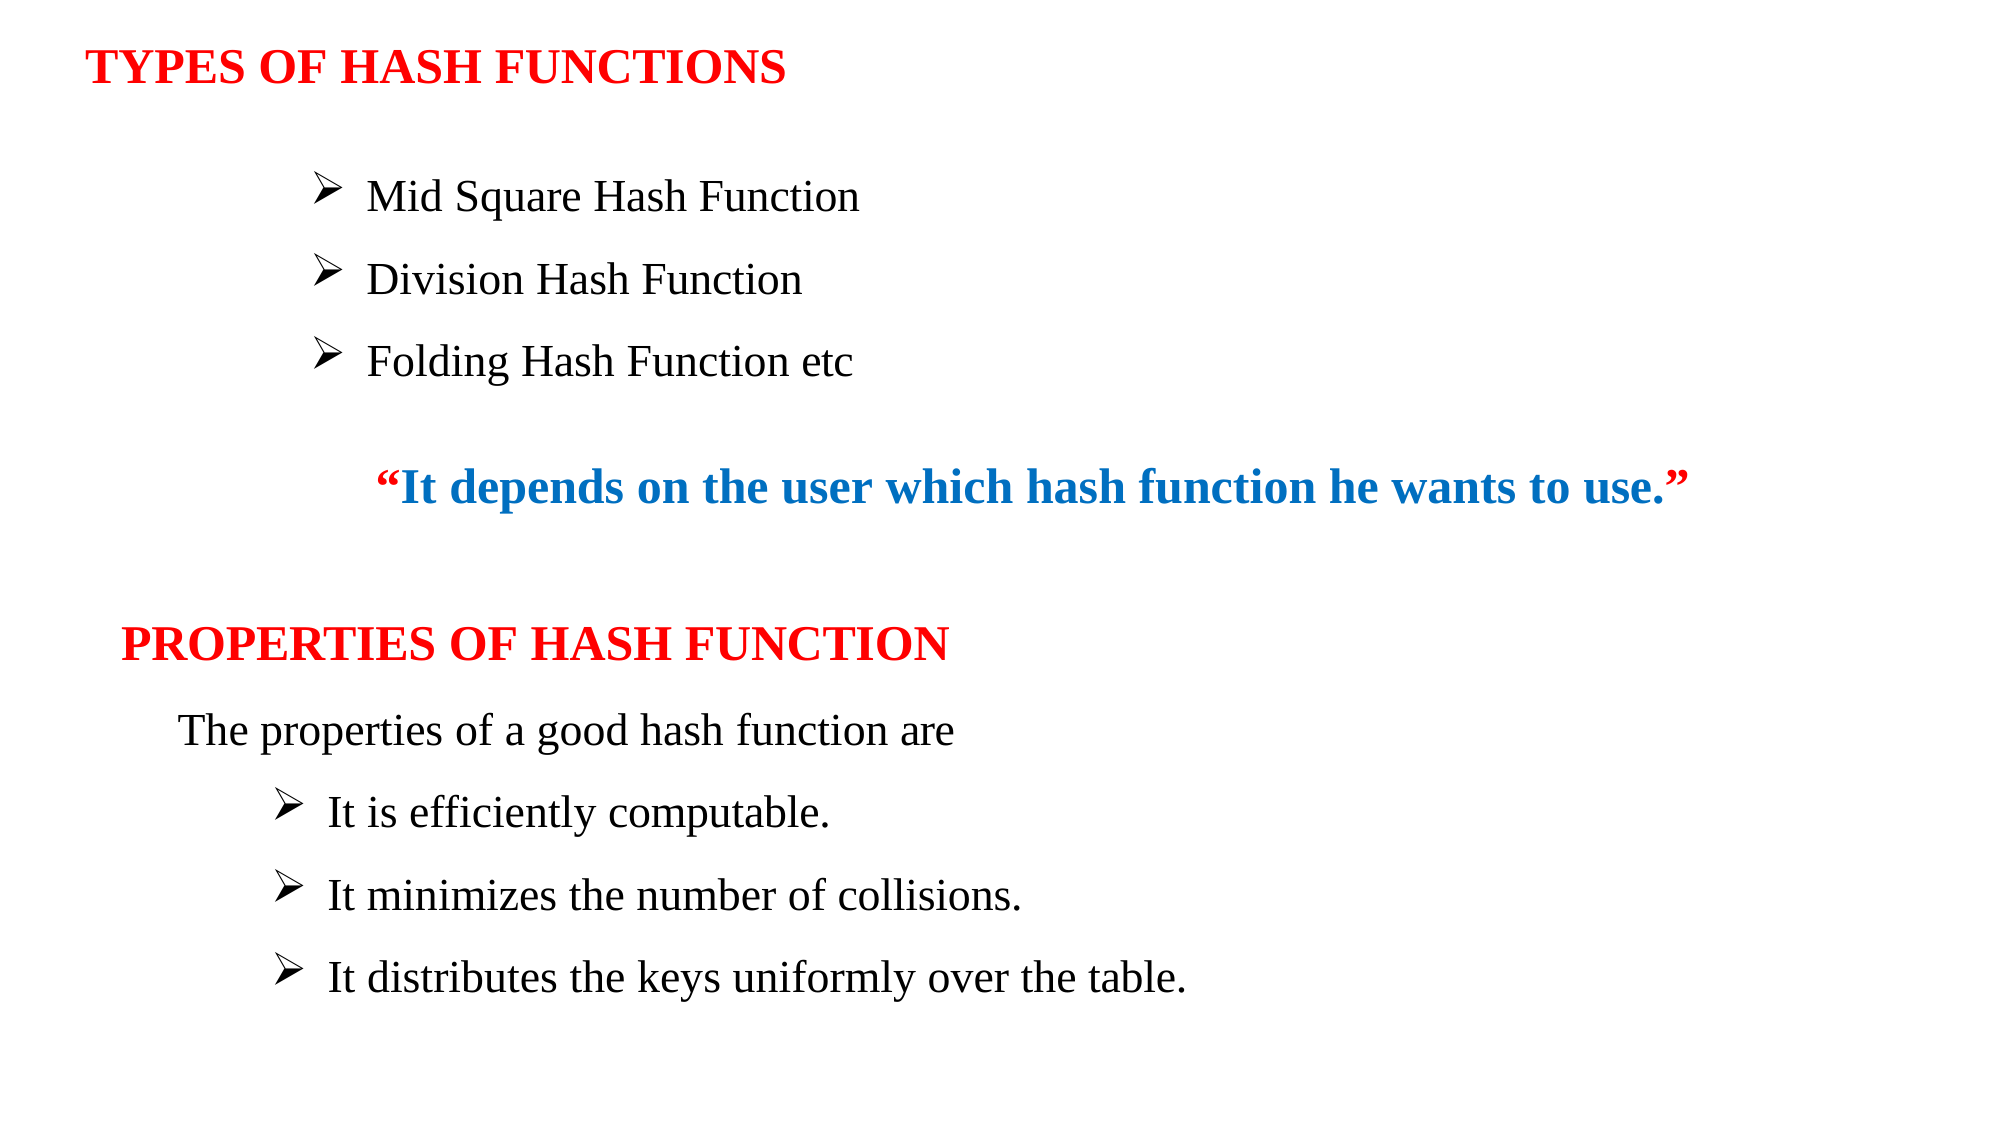

# TYPES OF HASH FUNCTIONS
Mid Square Hash Function
Division Hash Function
Folding Hash Function etc

“It depends on the user which hash function he wants to use.”

PROPERTIES OF HASH FUNCTION
The properties of a good hash function are
It is efficiently computable.
It minimizes the number of collisions.
It distributes the keys uniformly over the table.